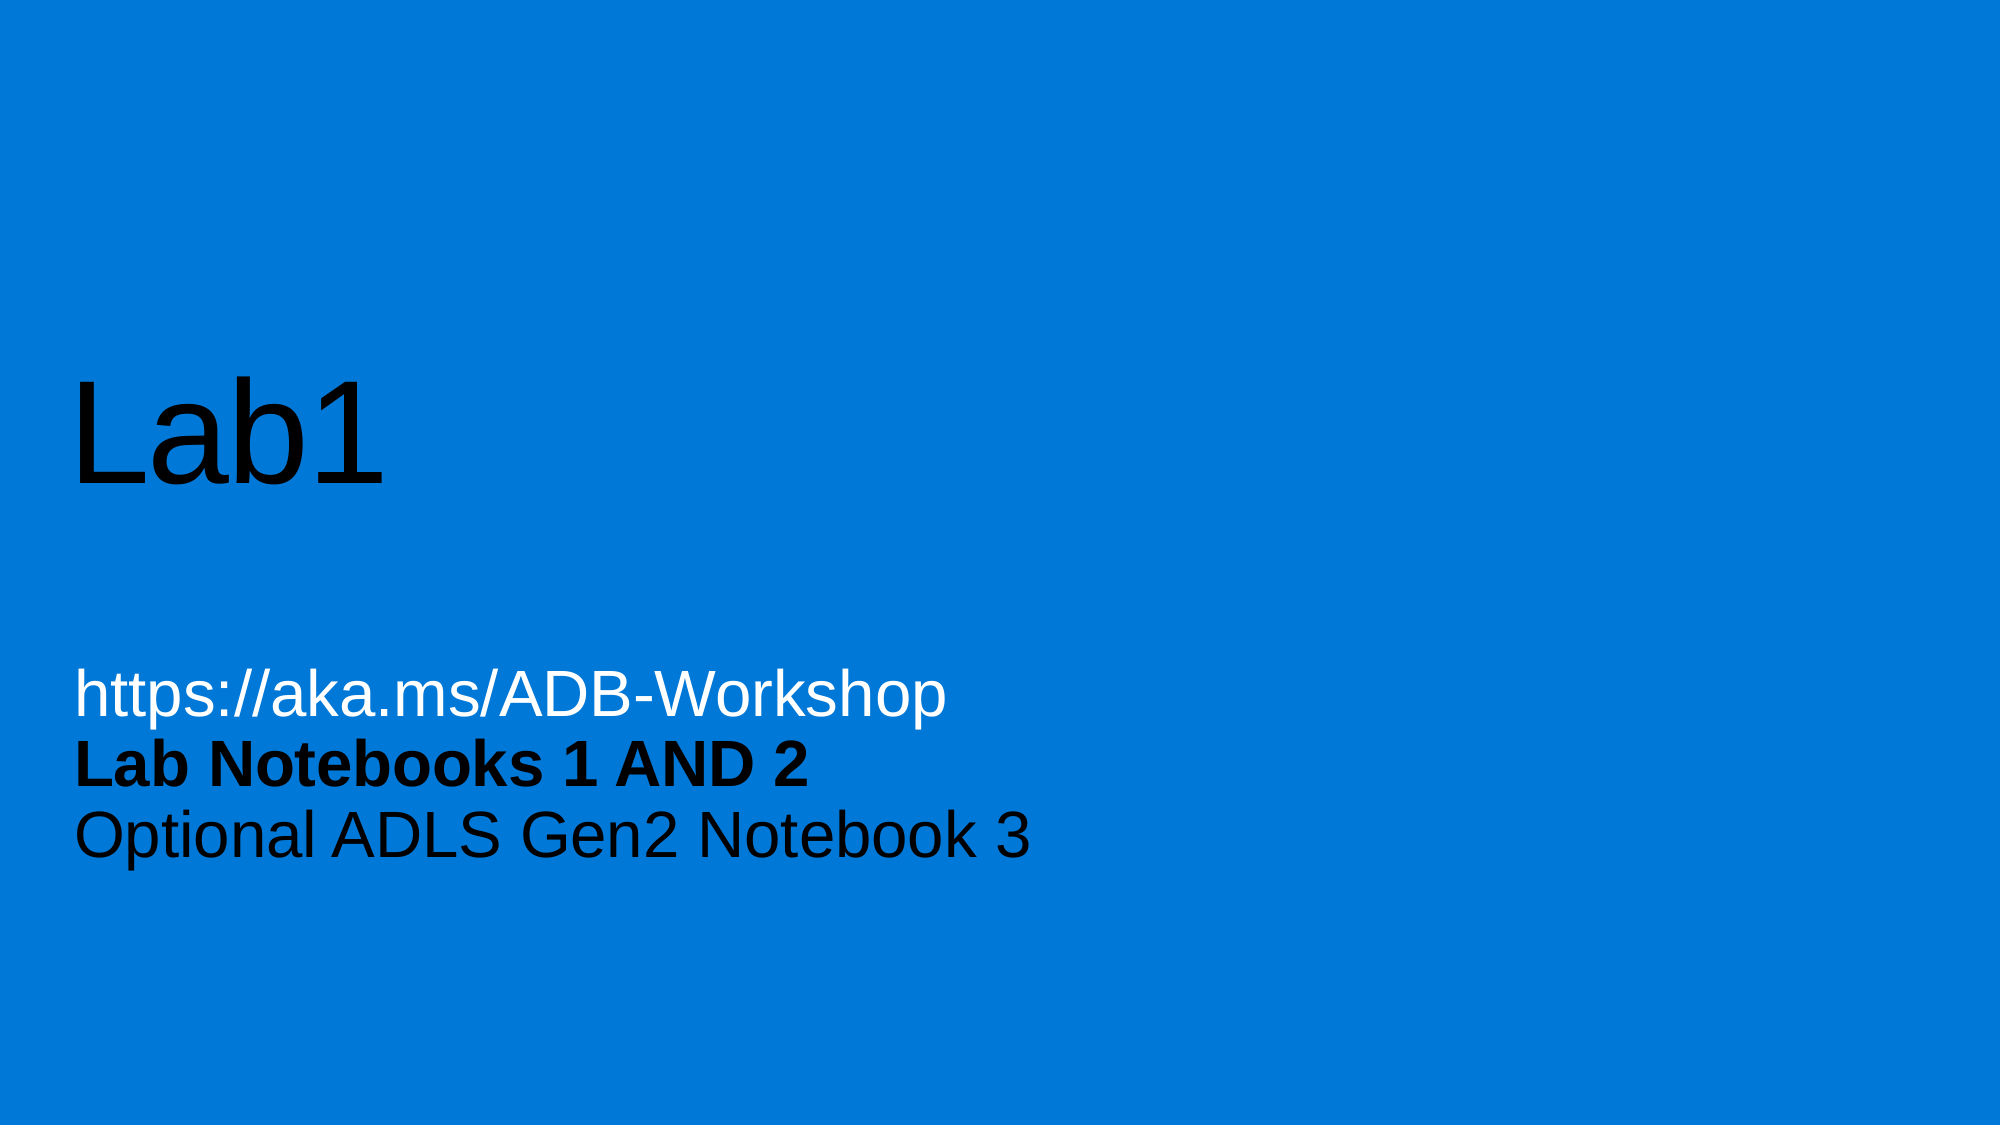

# Lab1
https://aka.ms/ADB-Workshop
Lab Notebooks 1 AND 2
Optional ADLS Gen2 Notebook 3